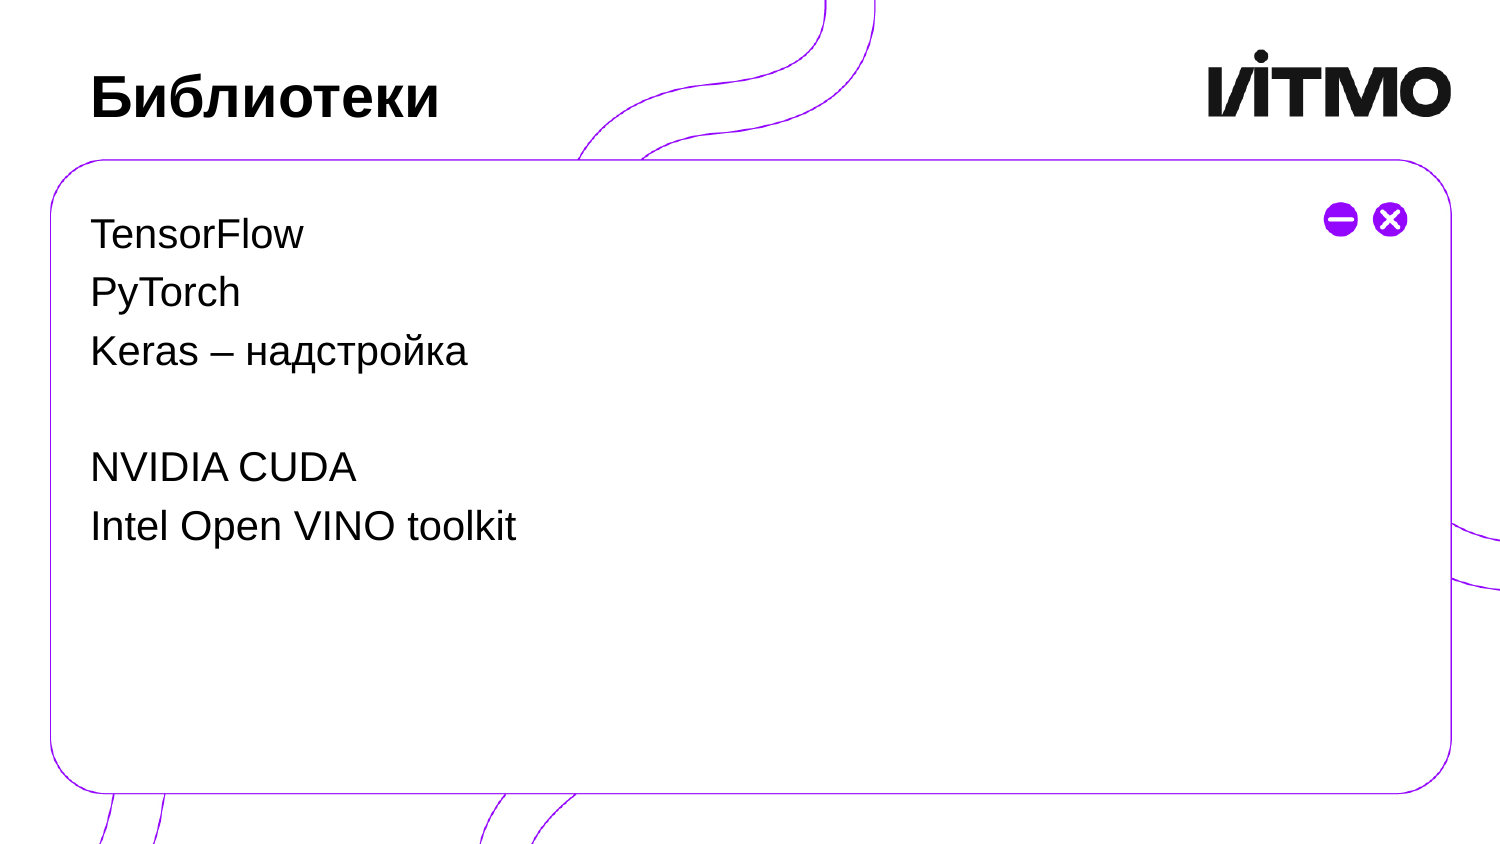

# Библиотеки
TensorFlow
PyTorch
Keras – надстройка

NVIDIA CUDA
Intel Open VINO toolkit